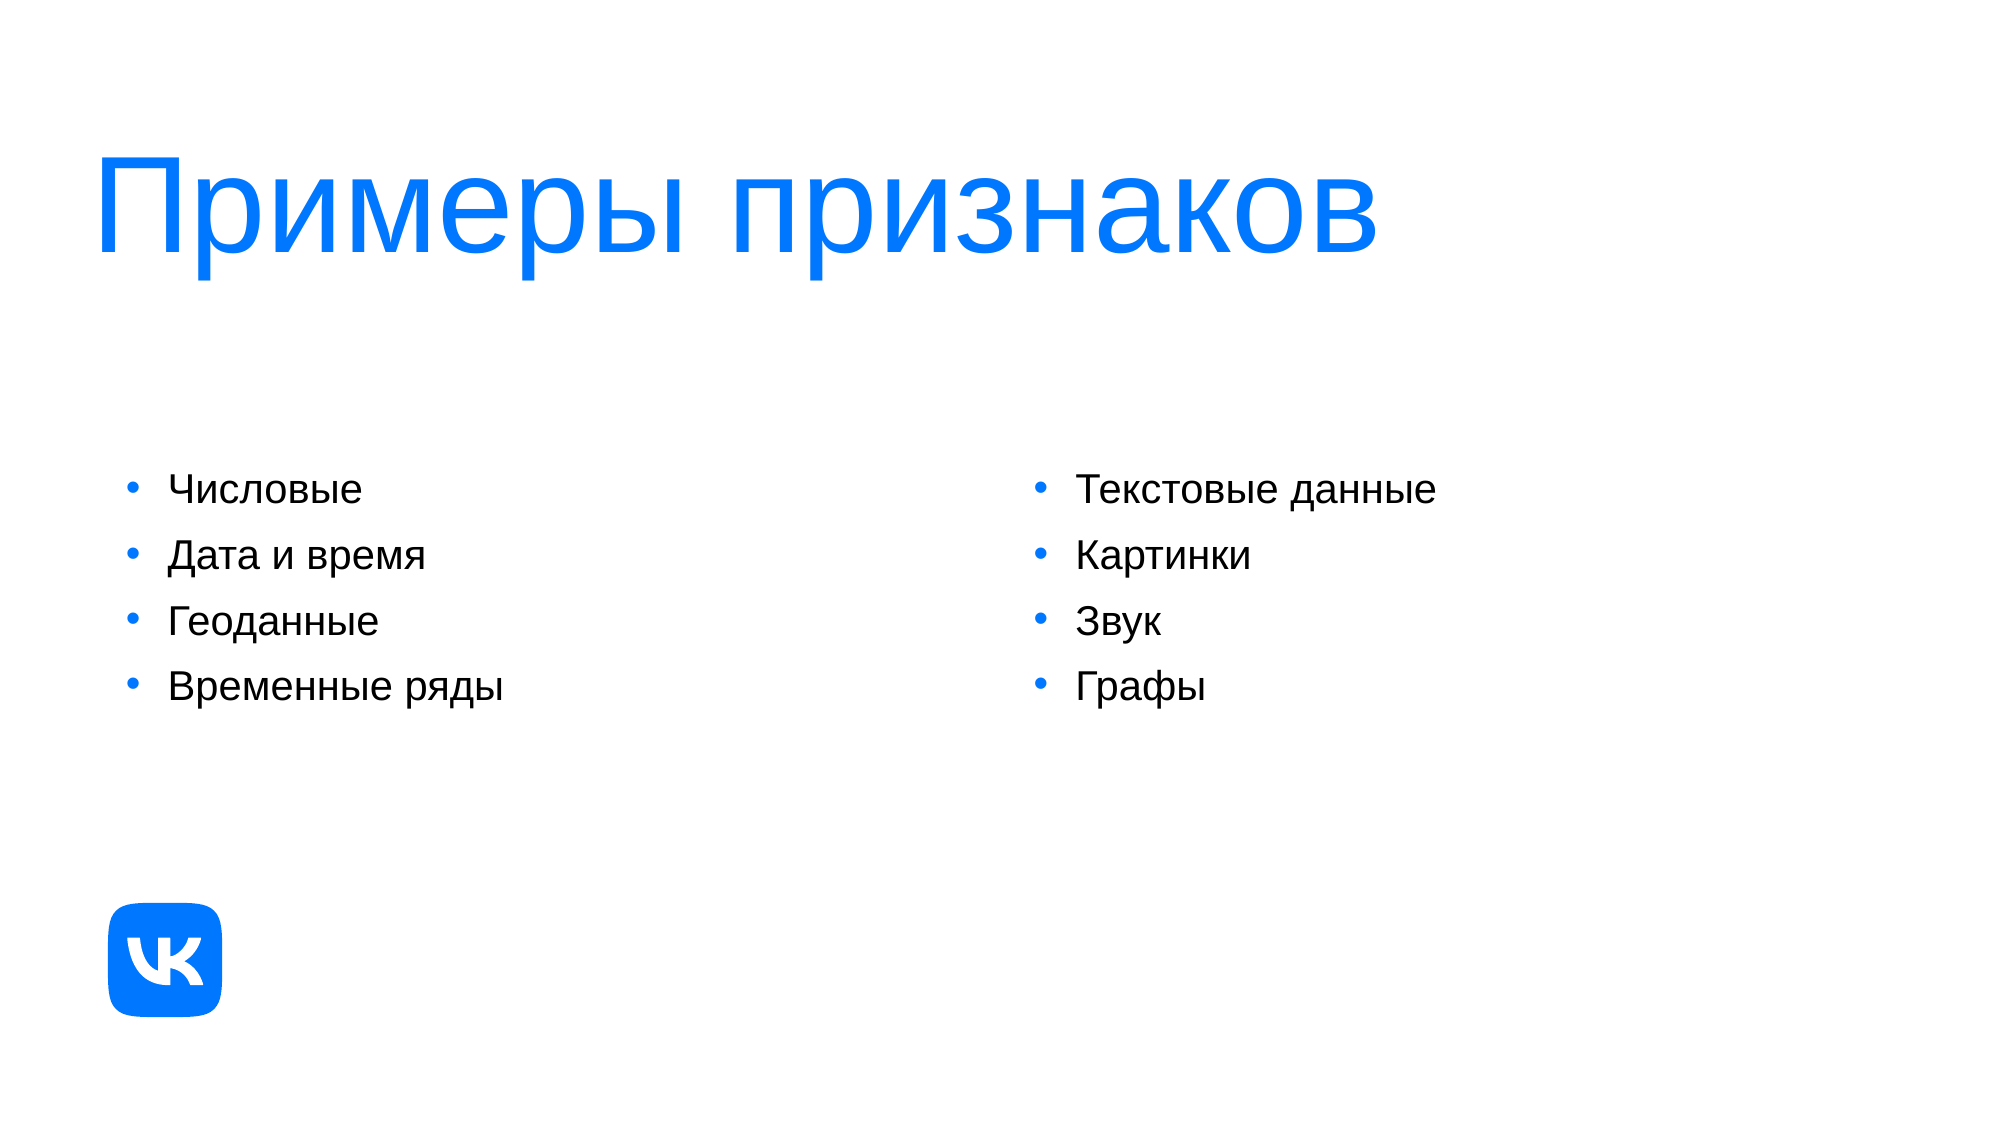

# Примеры признаков
Числовые
​​Дата и время
​​Геоданные
​​Временные ряды
​​Текстовые данные
​​Картинки
Звук
Графы